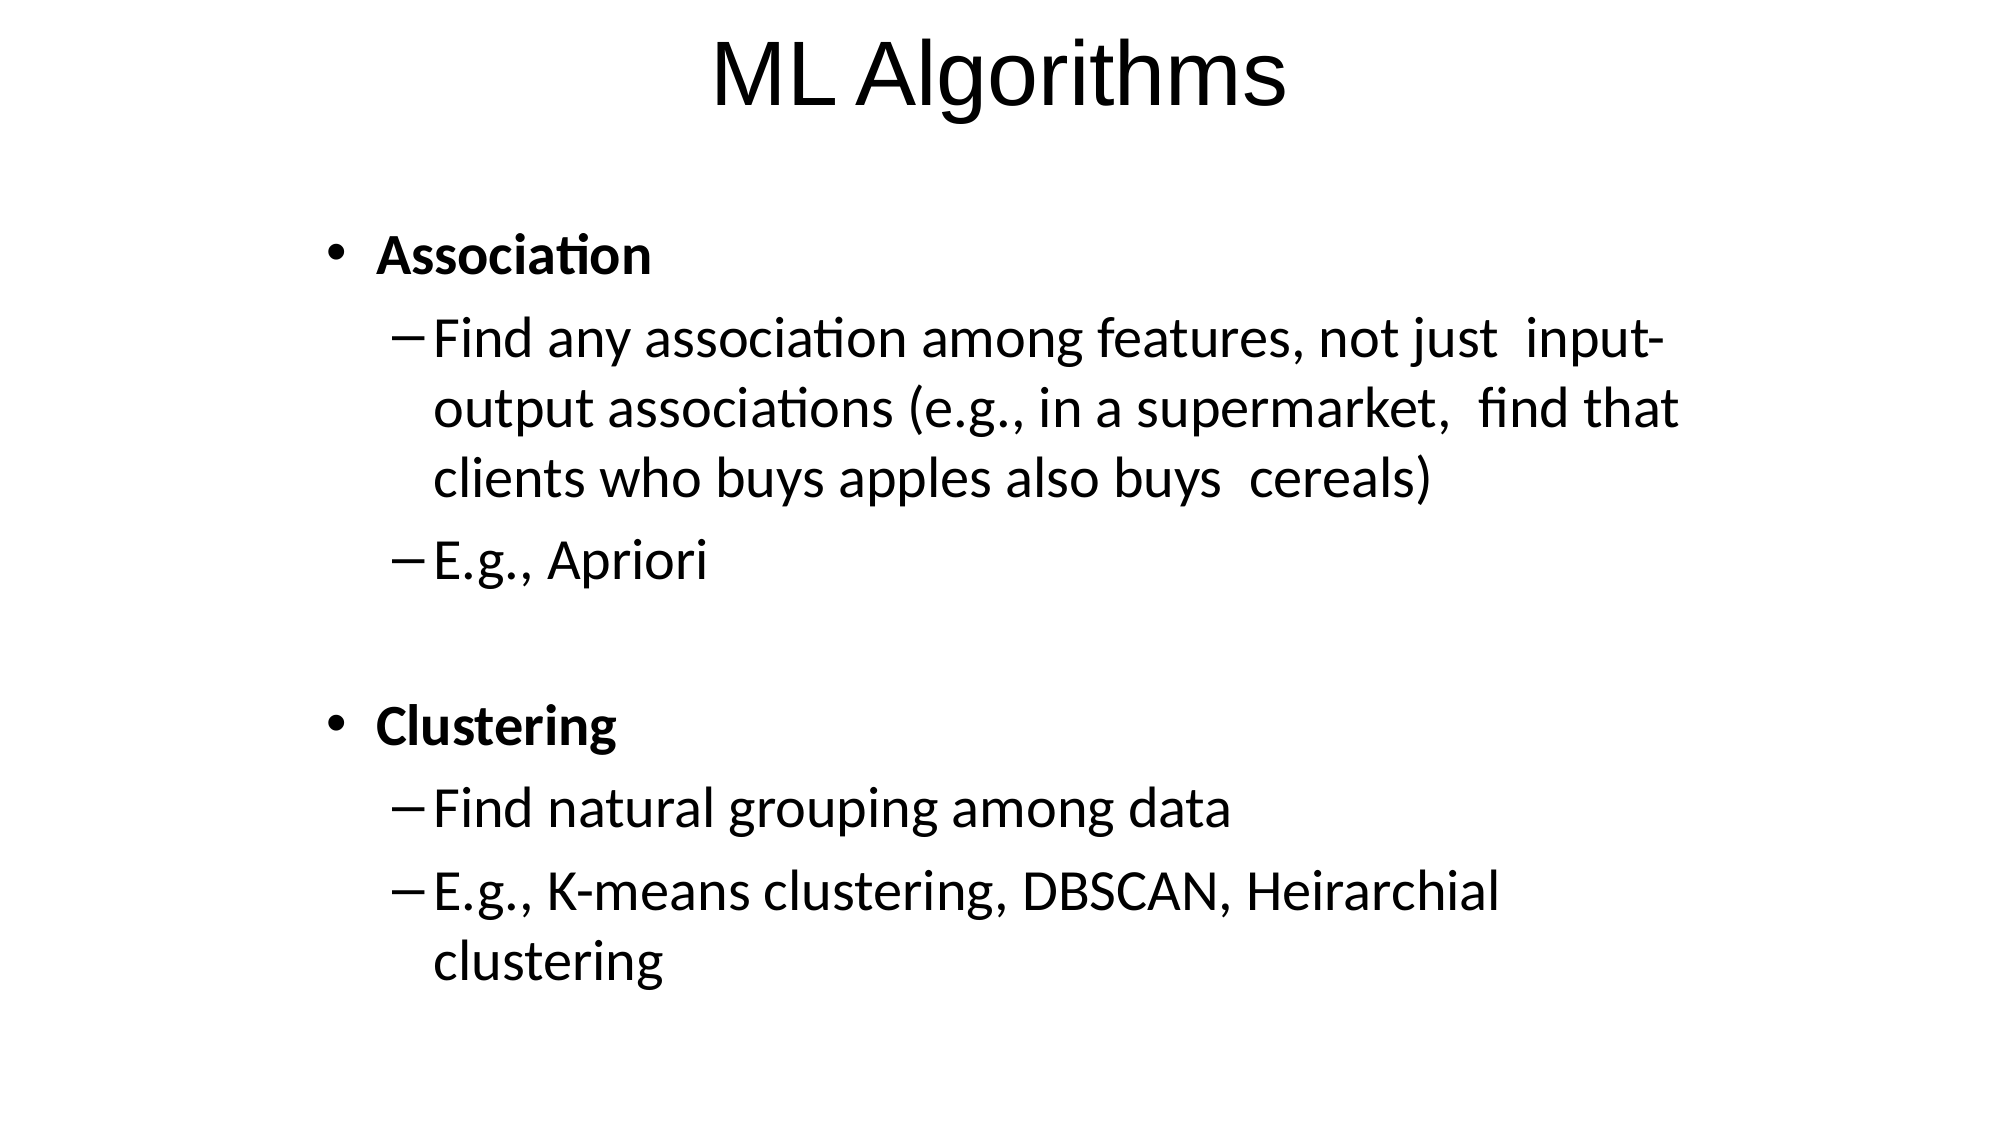

ML Algorithms
Association
Find any association among features, not just  input-output associations (e.g., in a supermarket,  find that clients who buys apples also buys  cereals)
E.g., Apriori

Clustering
Find natural grouping among data
E.g., K-means clustering, DBSCAN, Heirarchial clustering

48